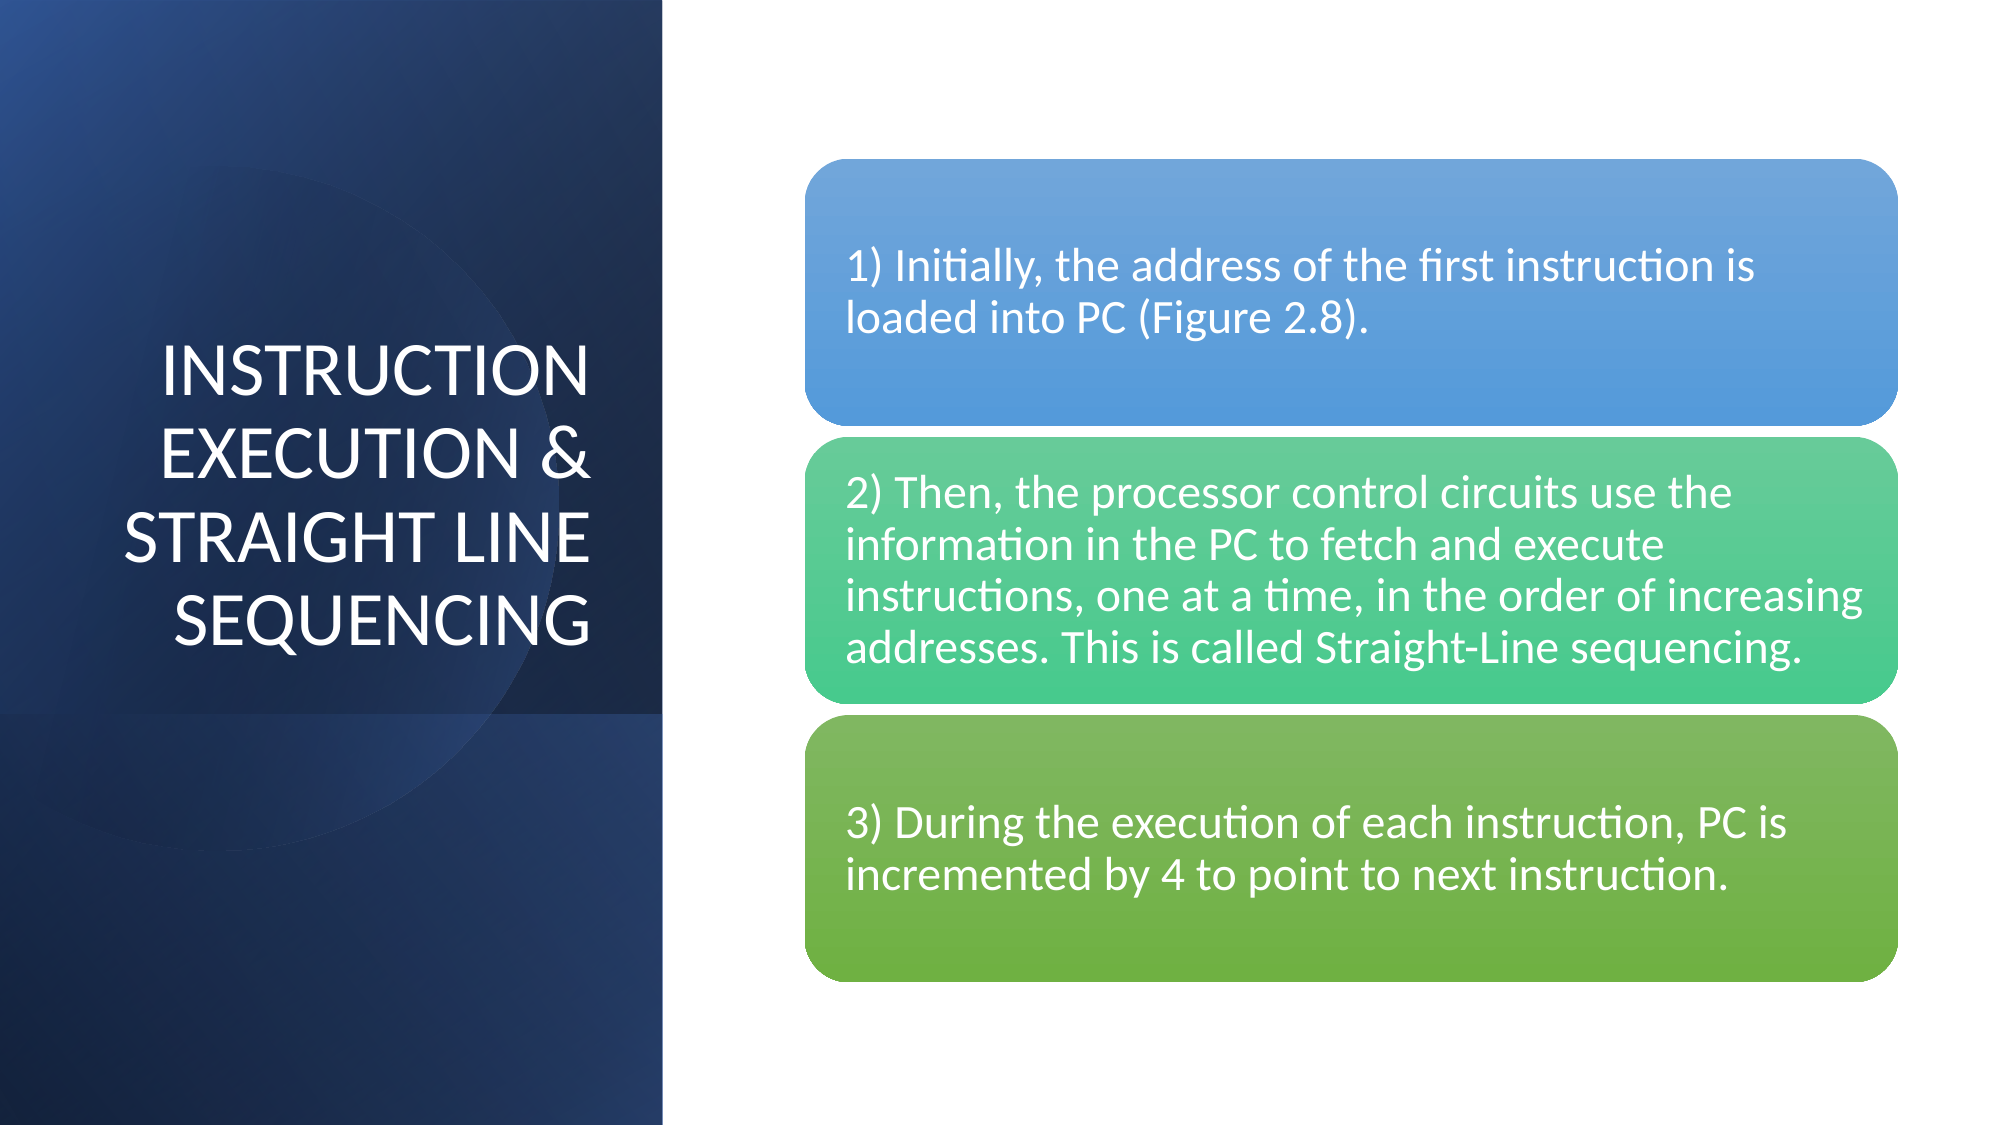

1) Initially, the address of the first instruction is loaded into PC (Figure 2.8).
2) Then, the processor control circuits use the information in the PC to fetch and execute instructions, one at a time, in the order of increasing addresses. This is called Straight-Line sequencing.
3) During the execution of each instruction, PC is incremented by 4 to point to next instruction.

# INSTRUCTION EXECUTION & STRAIGHT LINE SEQUENCING